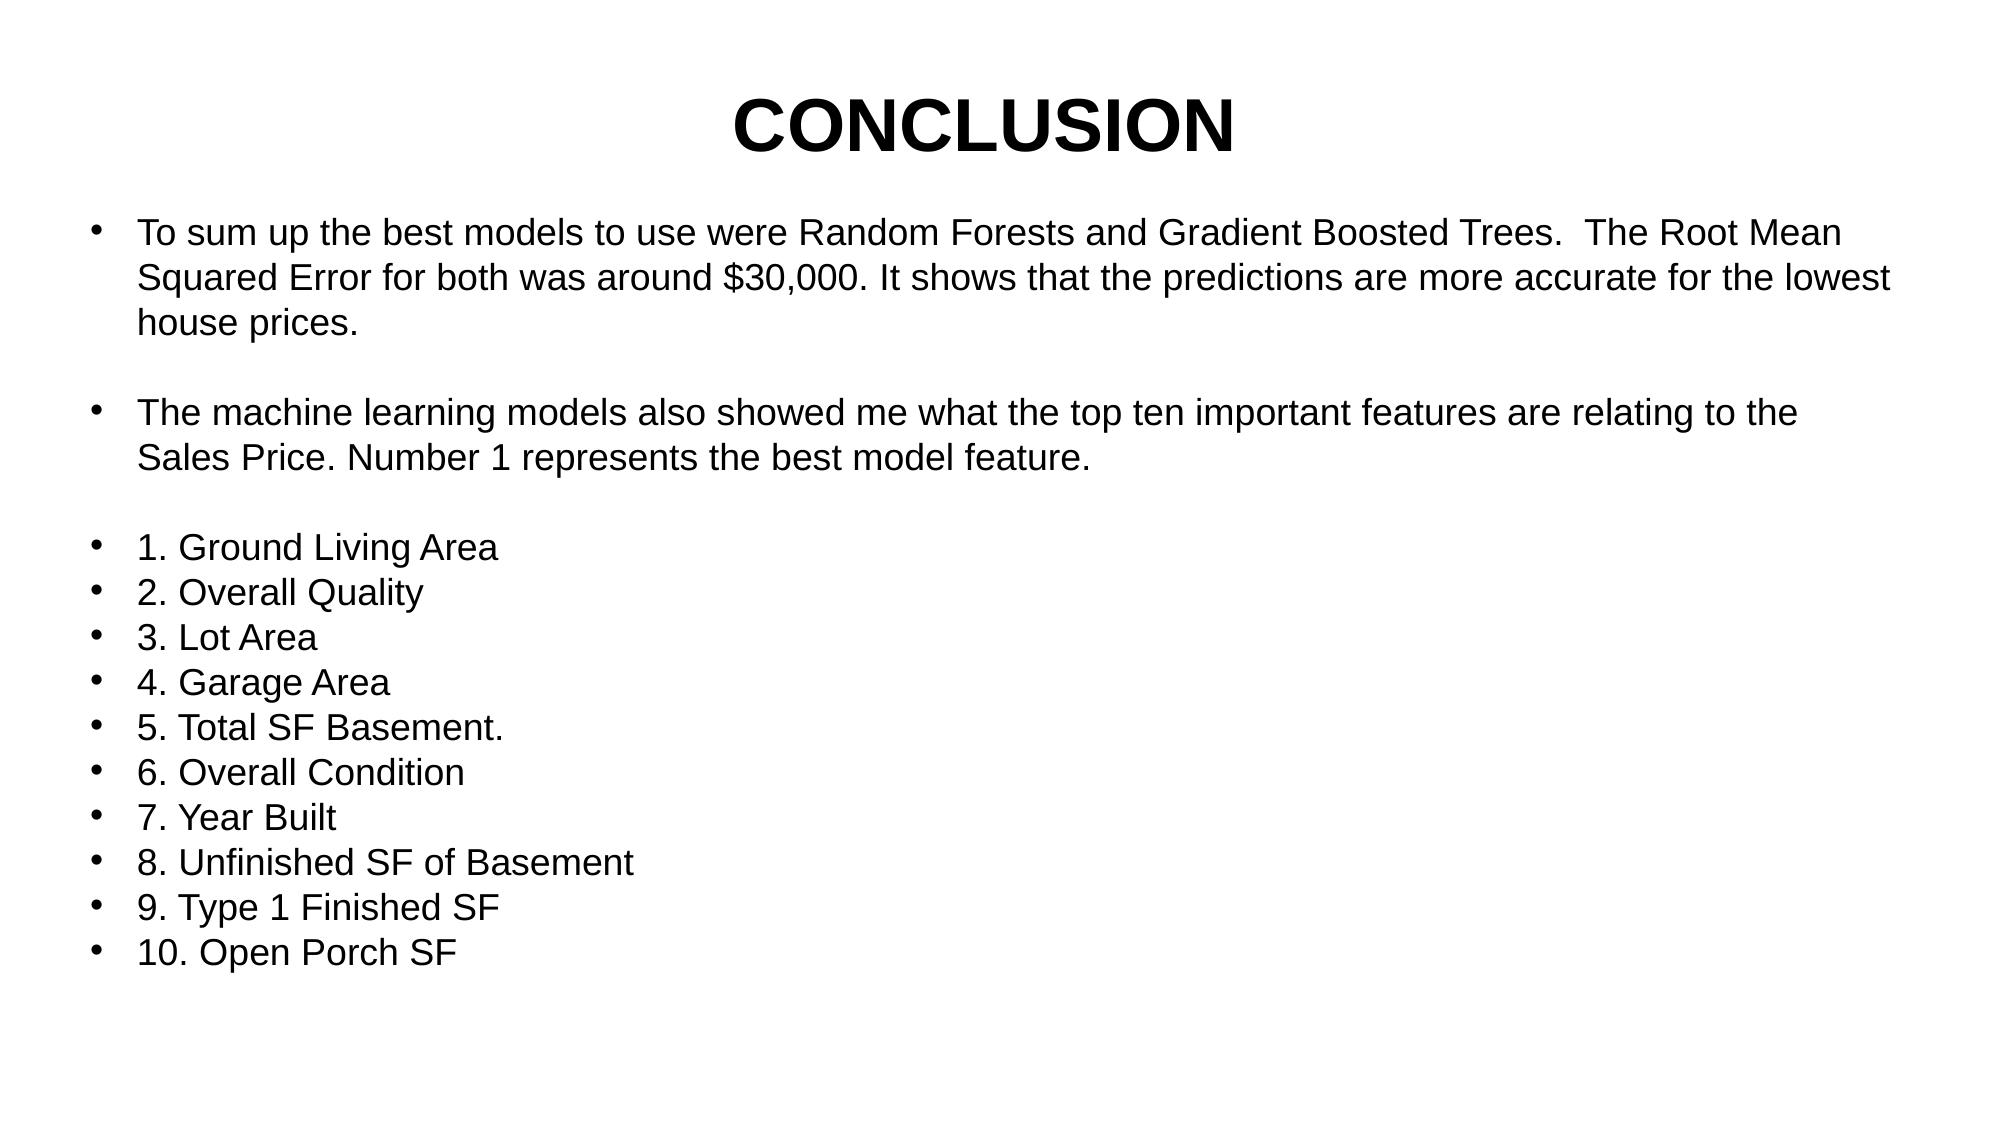

CONCLUSION
To sum up the best models to use were Random Forests and Gradient Boosted Trees.  The Root Mean Squared Error for both was around $30,000. It shows that the predictions are more accurate for the lowest house prices.

The machine learning models also showed me what the top ten important features are relating to the Sales Price. Number 1 represents the best model feature.

1. Ground Living Area
2. Overall Quality
3. Lot Area
4. Garage Area
5. Total SF Basement.
6. Overall Condition
7. Year Built
8. Unfinished SF of Basement
9. Type 1 Finished SF
10. Open Porch SF